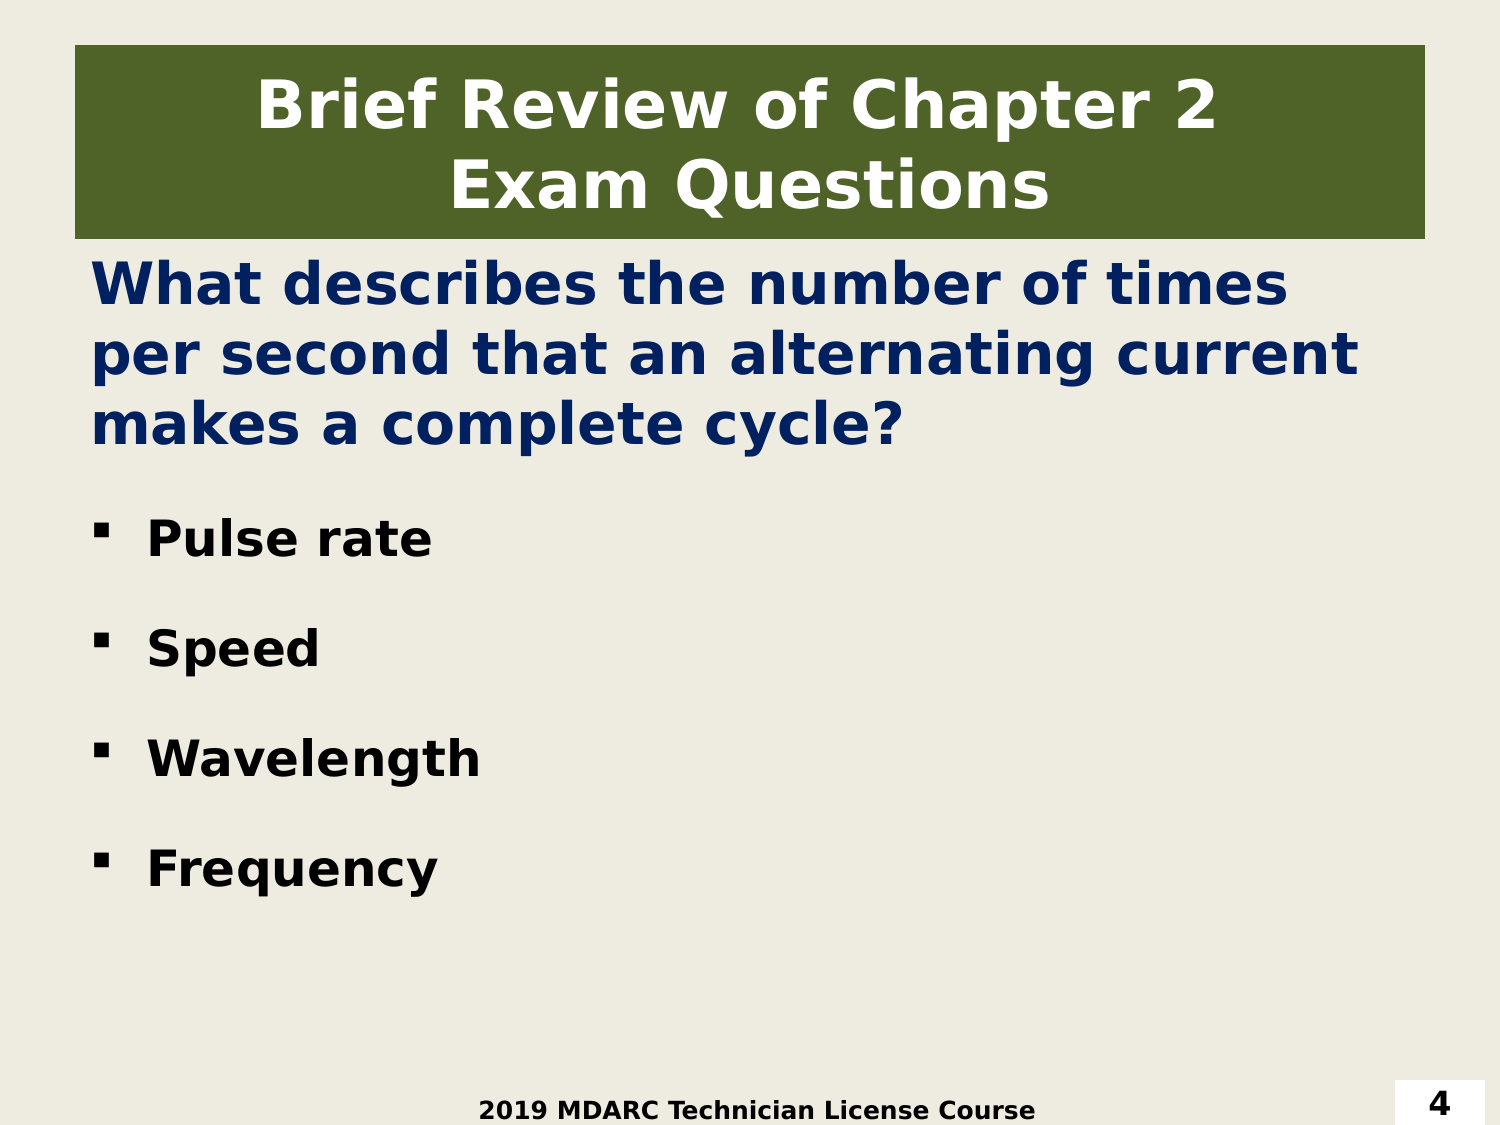

# Brief Review of Chapter 2 Exam Questions
What describes the number of times per second that an alternating current makes a complete cycle?
Pulse rate
Speed
Wavelength
Frequency

4
2019 MDARC Technician License Course